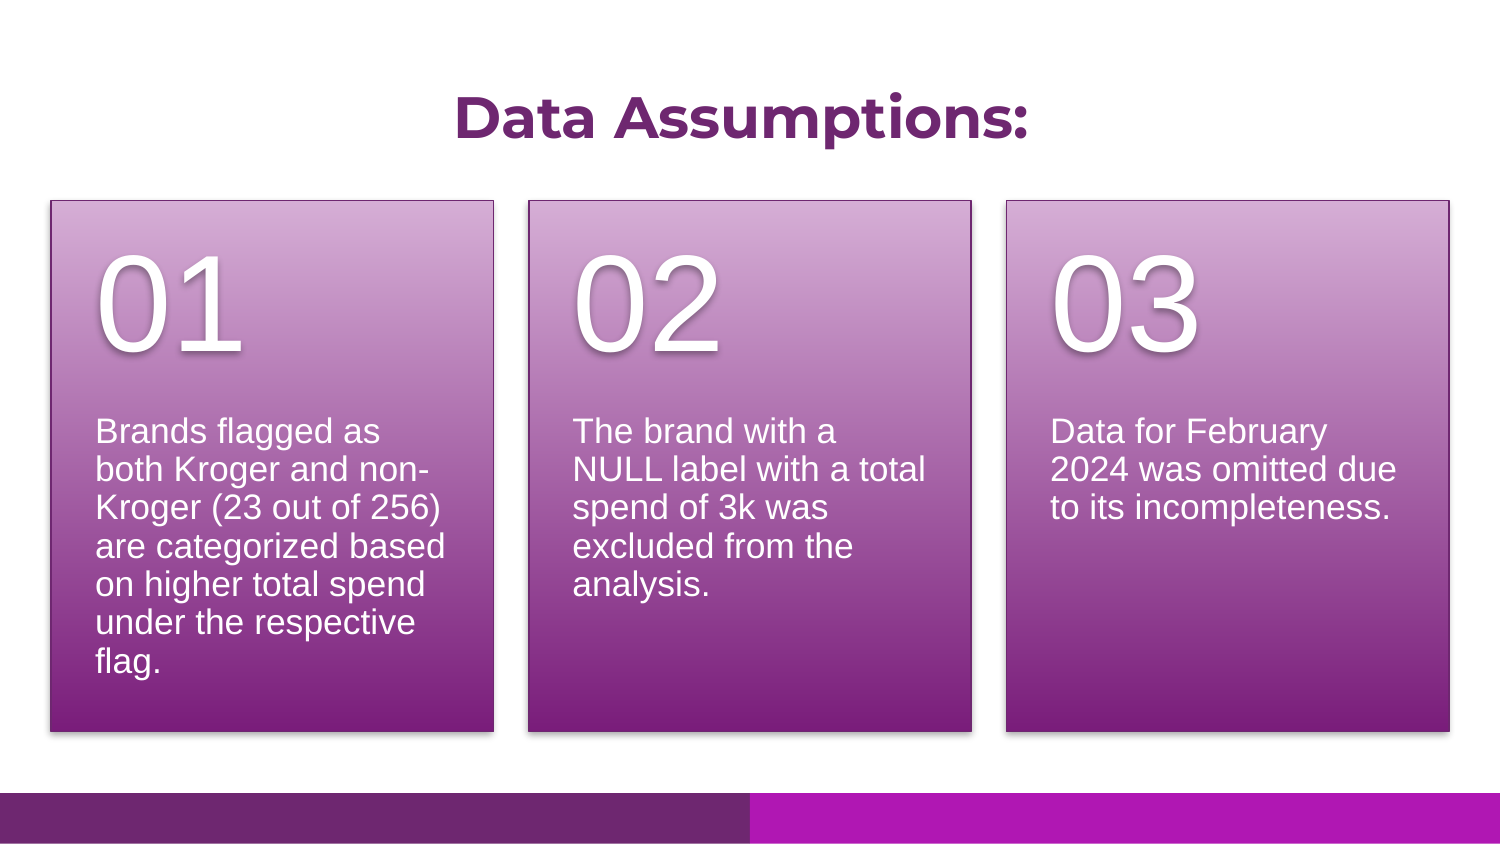

# Data Assumptions:
Brands flagged as both Kroger and non-Kroger (23 out of 256) are categorized based on higher total spend under the respective flag.
01
The brand with a NULL label with a total spend of 3k was excluded from the analysis.
02
Data for February 2024 was omitted due to its incompleteness.
03